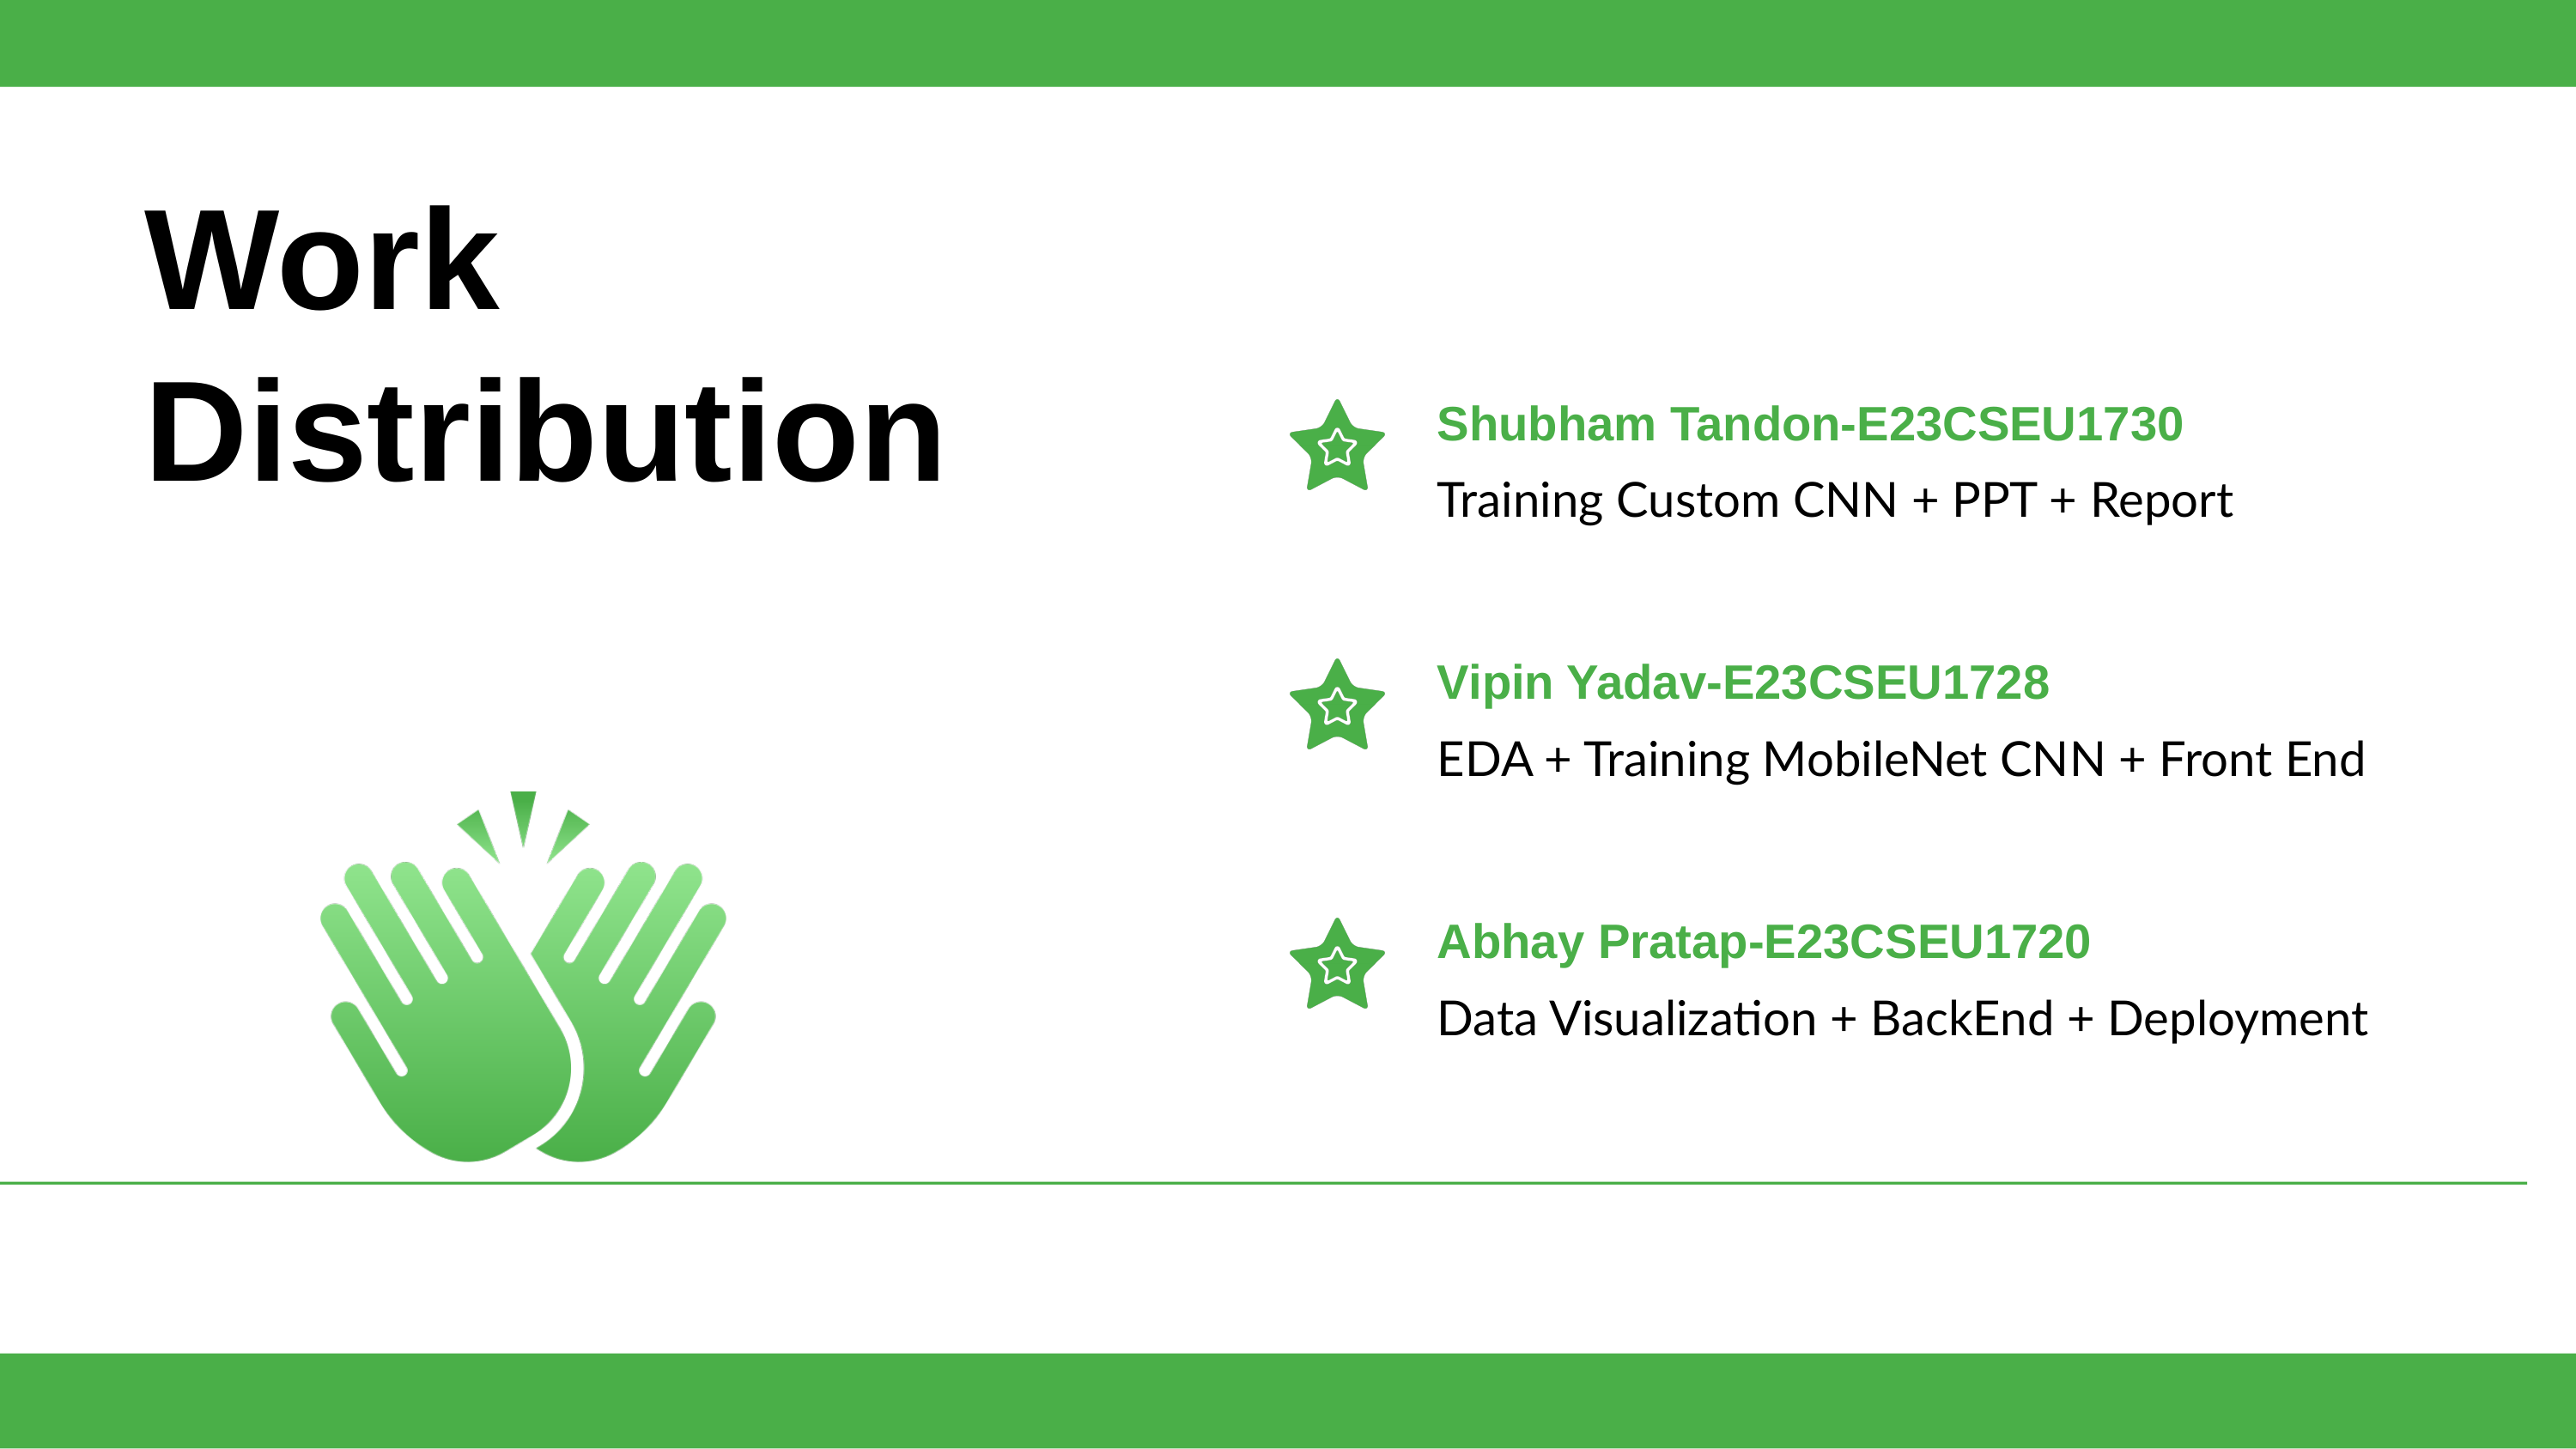

Work Distribution

Shubham Tandon-E23CSEU1730
Training Custom CNN + PPT + Report

Vipin Yadav-E23CSEU1728
EDA + Training MobileNet CNN + Front End

Abhay Pratap-E23CSEU1720
Data Visualization + BackEnd + Deployment